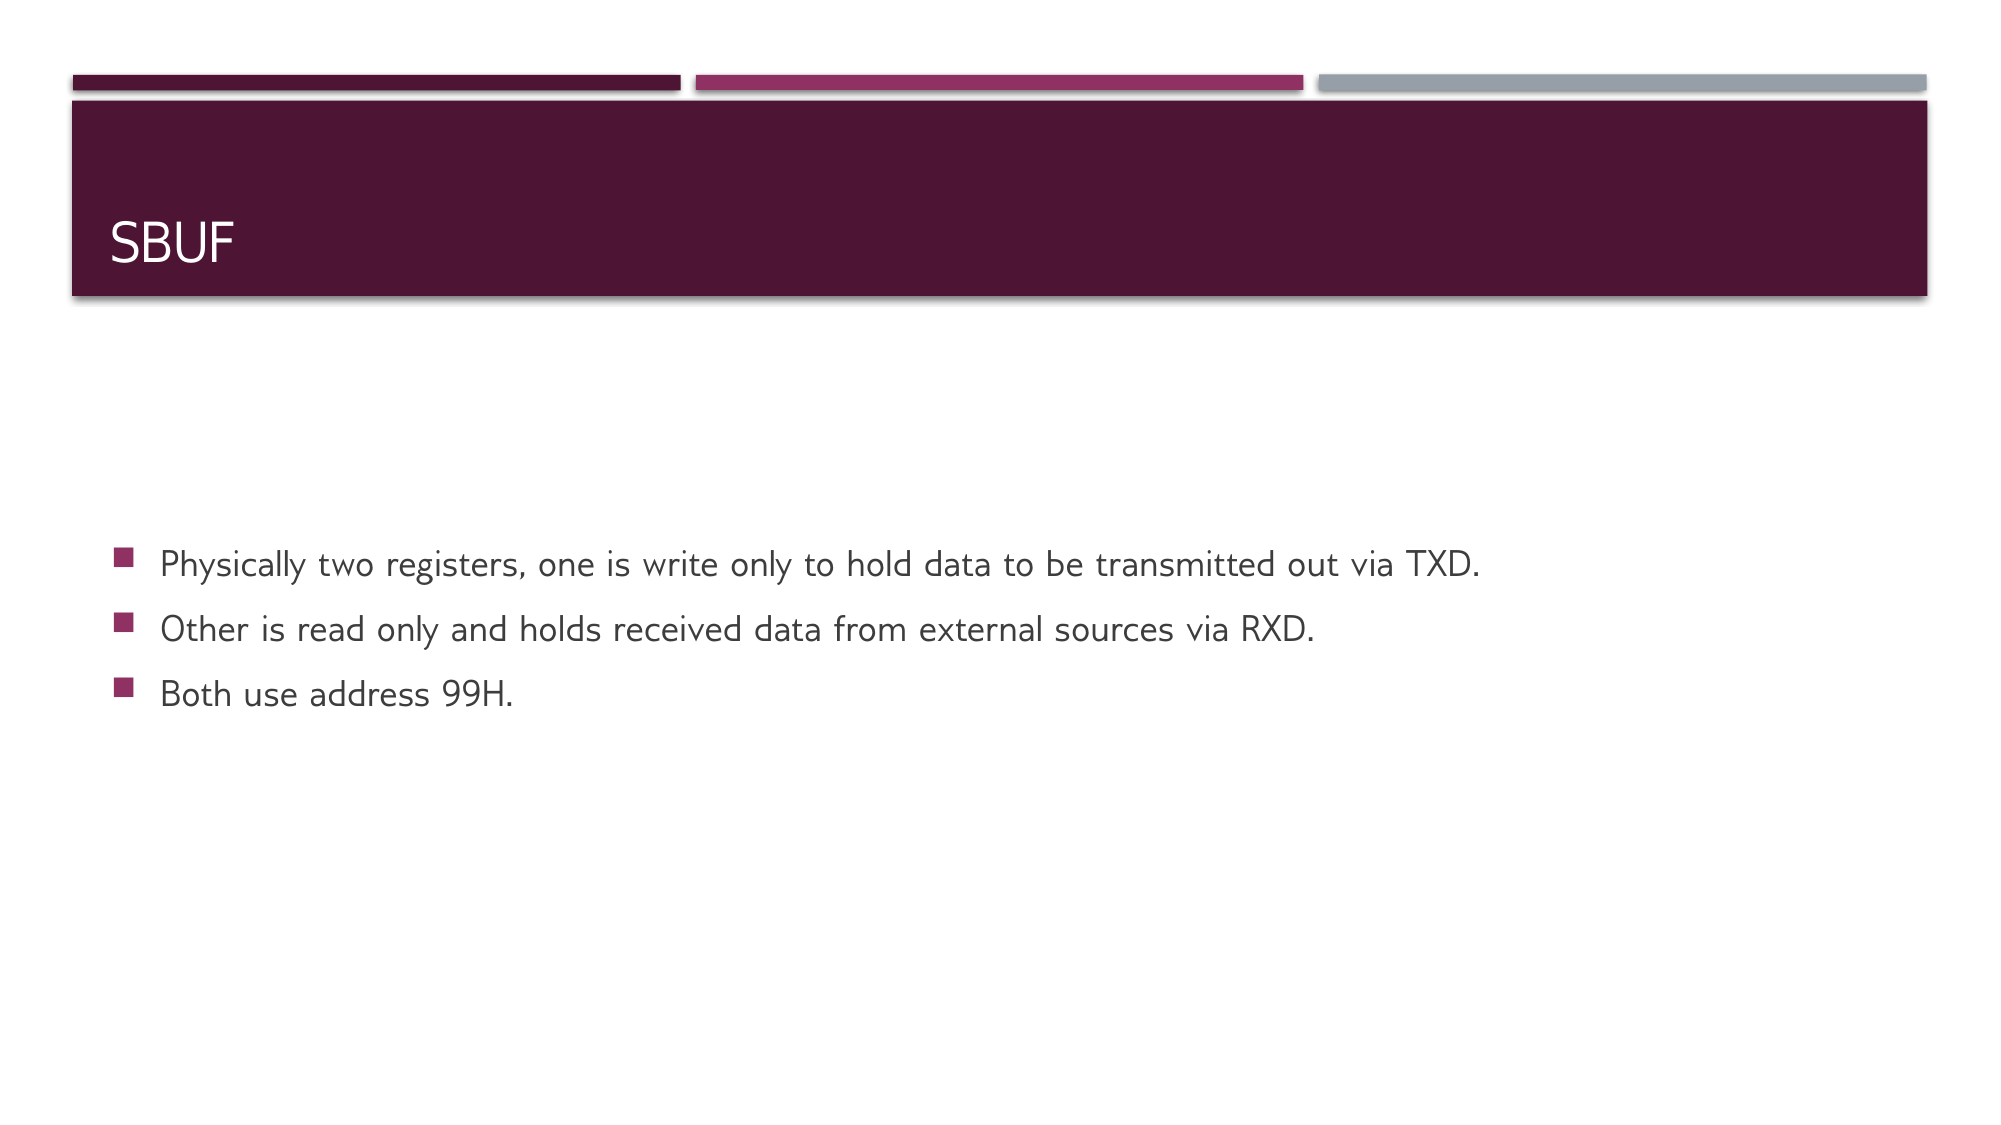

# sbuf
Physically two registers, one is write only to hold data to be transmitted out via TXD.
Other is read only and holds received data from external sources via RXD.
Both use address 99H.